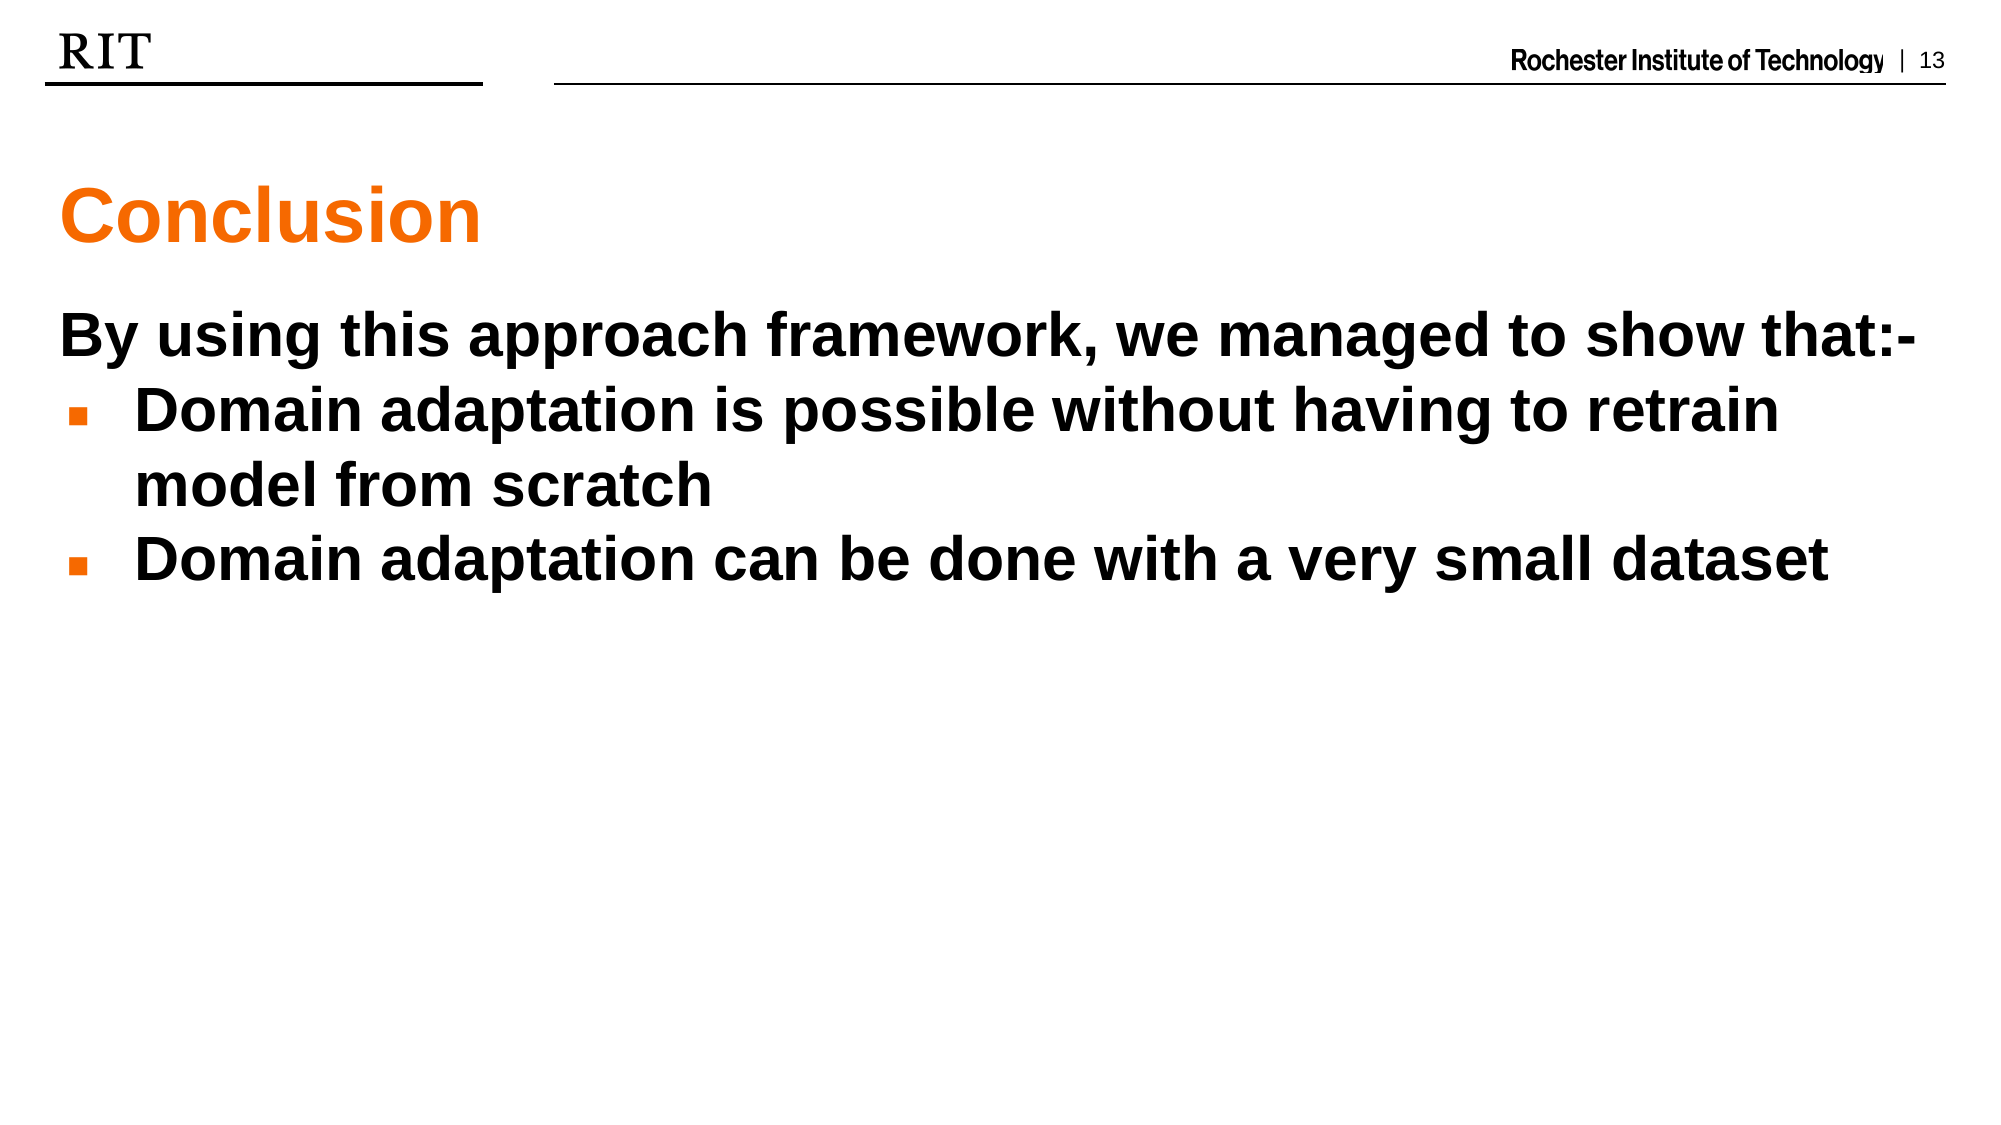

# Conclusion
By using this approach framework, we managed to show that:-
Domain adaptation is possible without having to retrain model from scratch
Domain adaptation can be done with a very small dataset